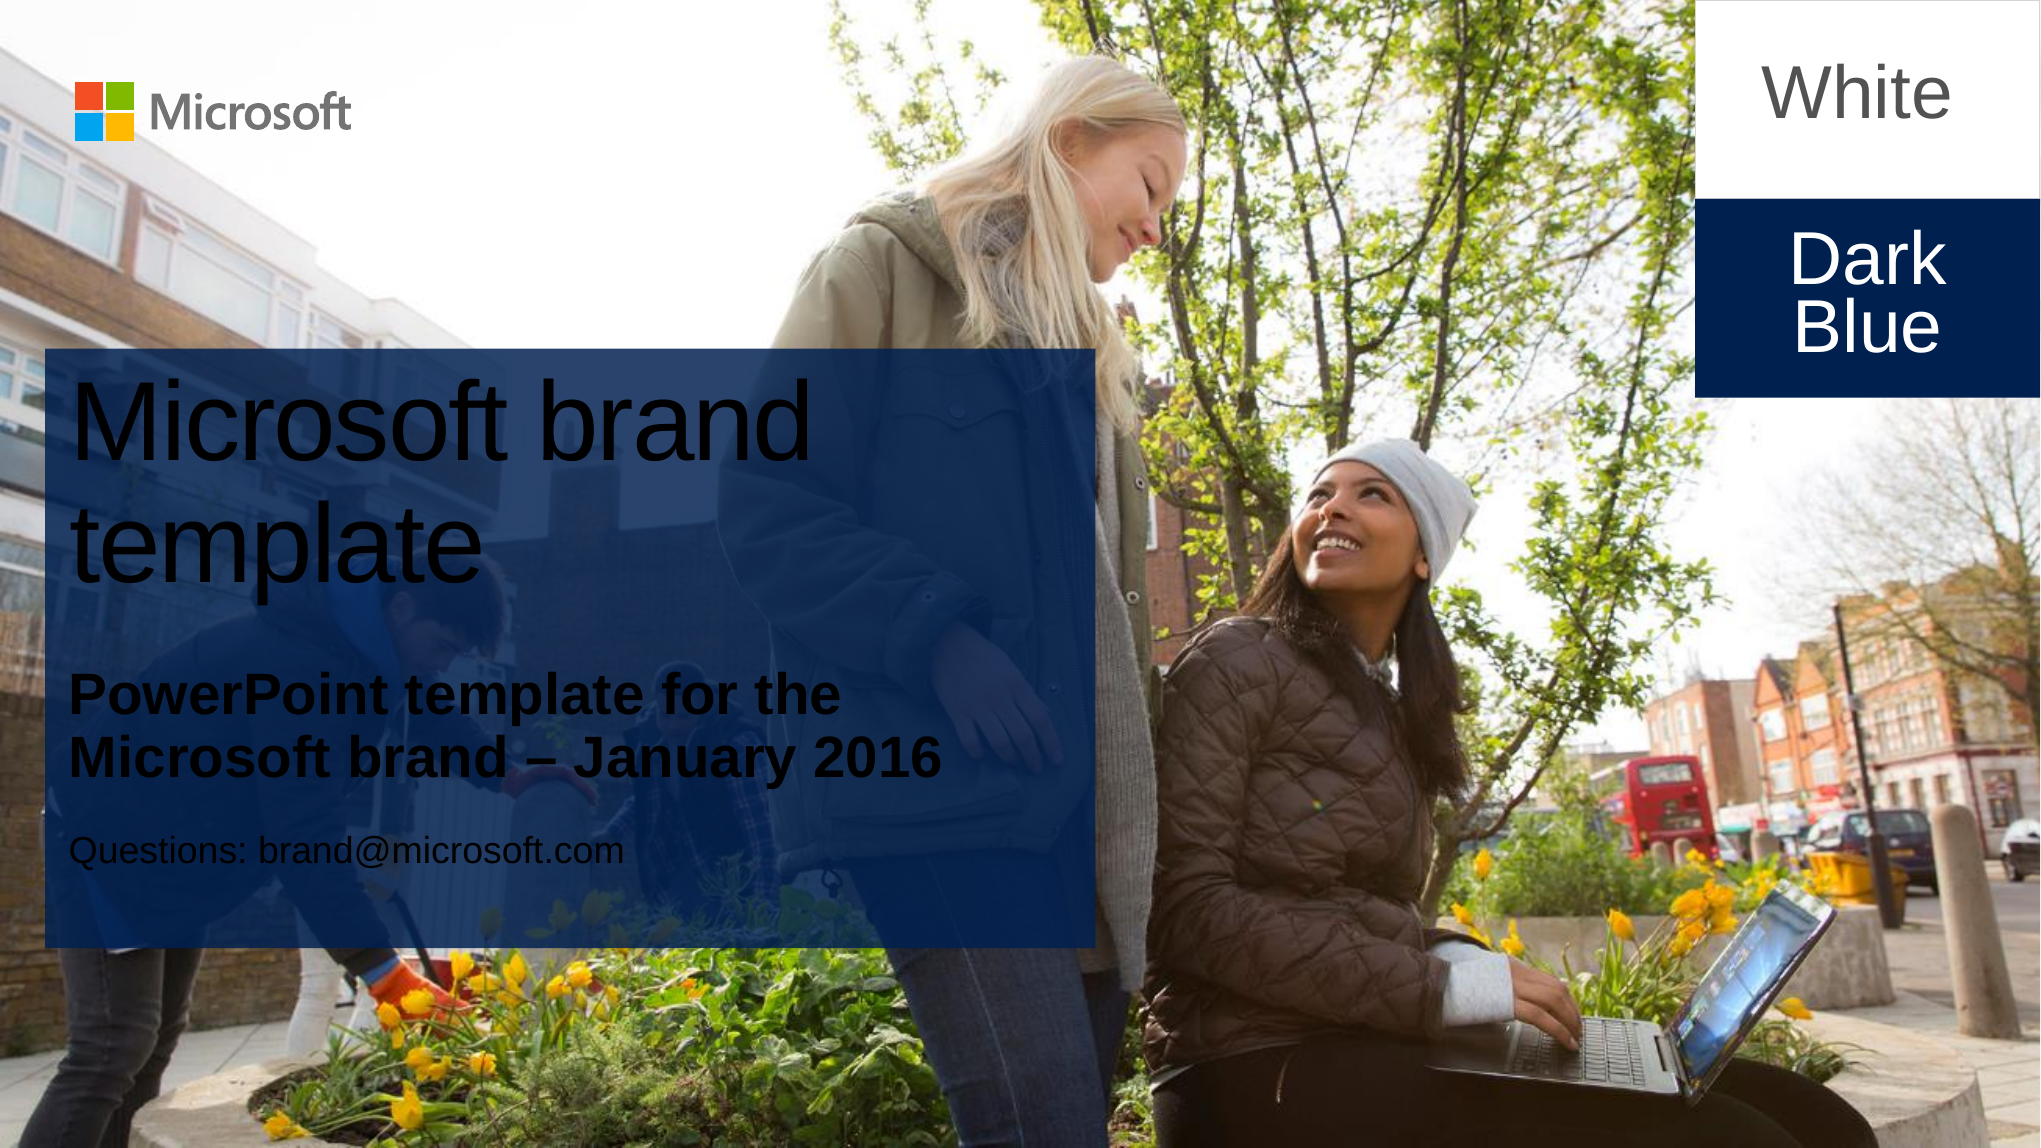

White
Dark Blue
# Microsoft brand template
PowerPoint template for the
Microsoft brand – January 2016

Questions: brand@microsoft.com